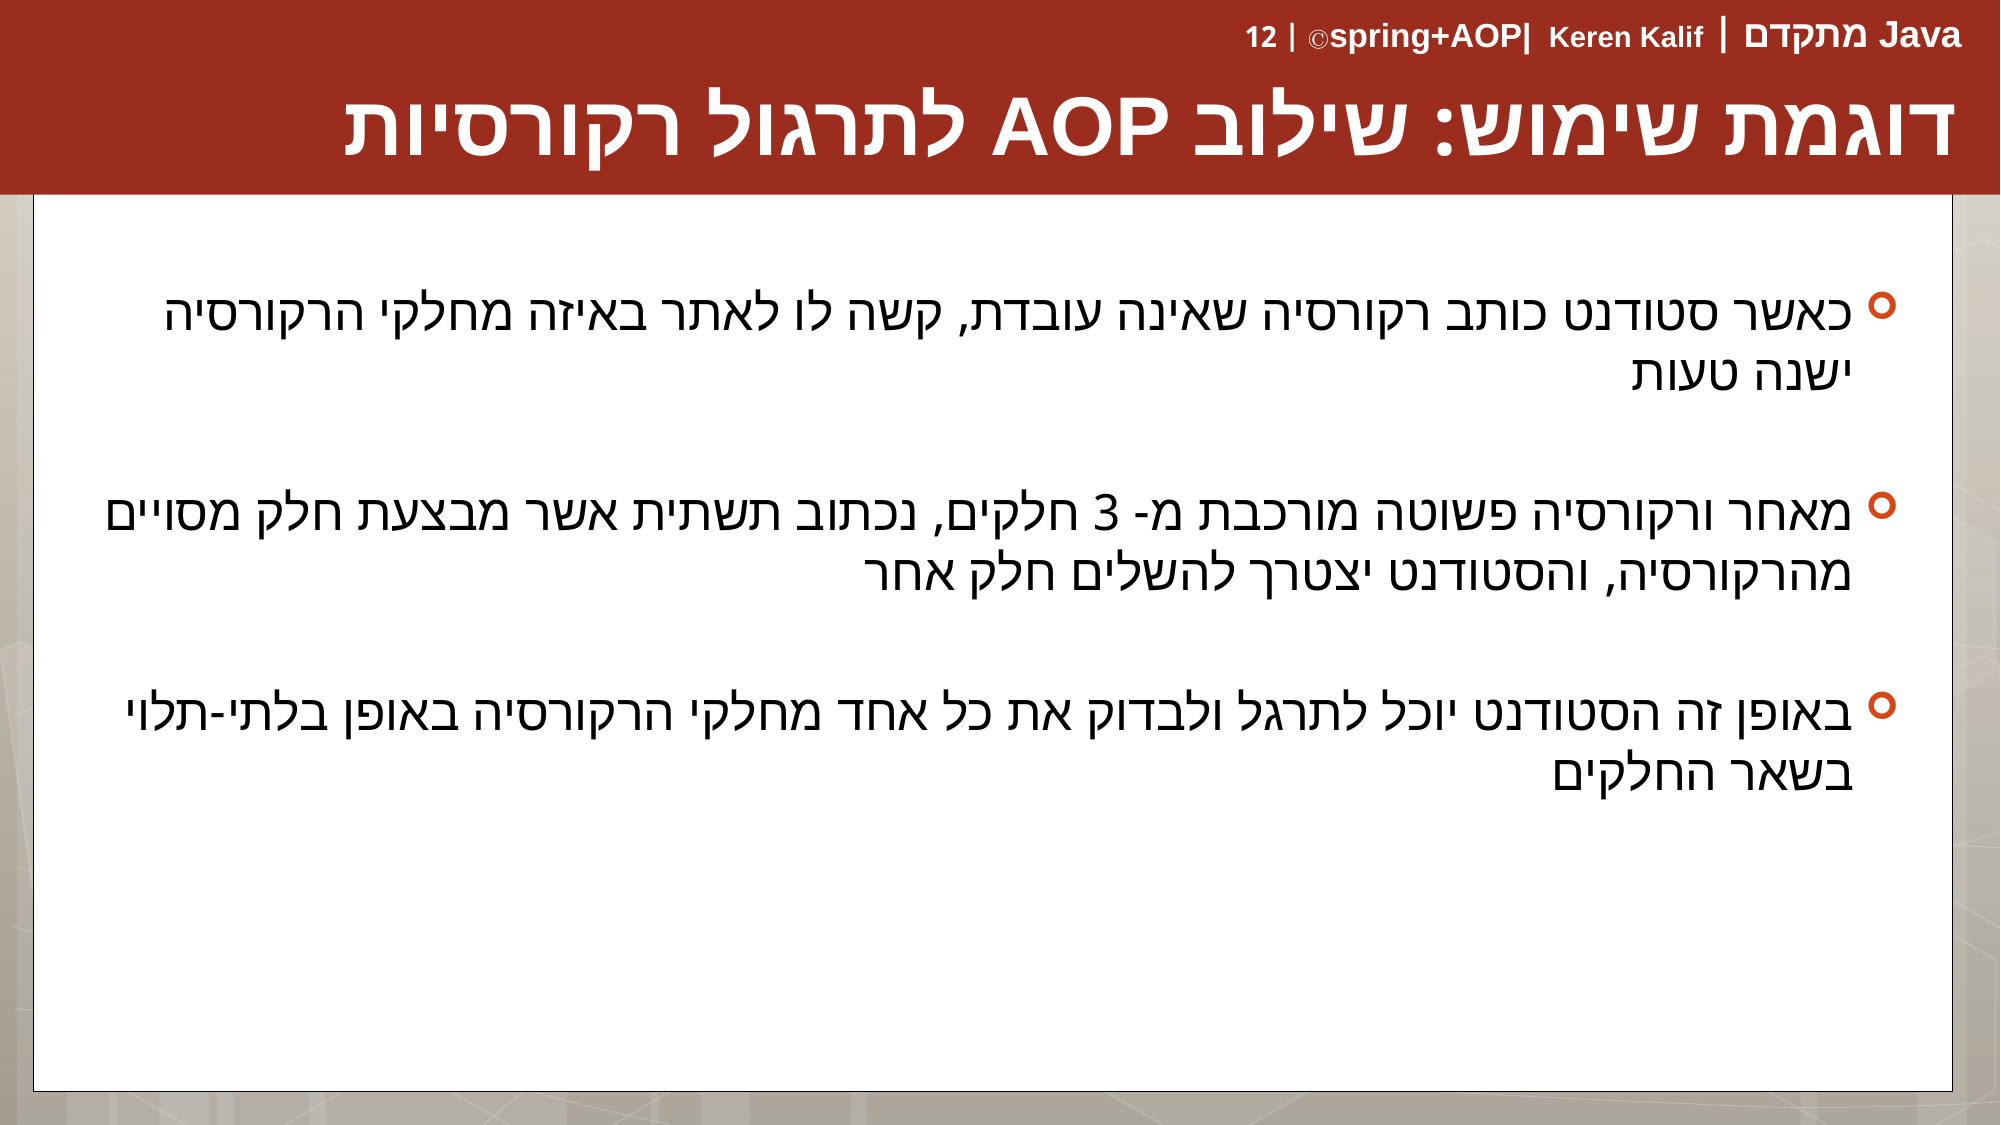

# דוגמת שימוש: שילוב AOP לתרגול רקורסיות

כאשר סטודנט כותב רקורסיה שאינה עובדת, קשה לו לאתר באיזה מחלקי הרקורסיה ישנה טעות

מאחר ורקורסיה פשוטה מורכבת מ- 3 חלקים, נכתוב תשתית אשר מבצעת חלק מסויים מהרקורסיה, והסטודנט יצטרך להשלים חלק אחר

באופן זה הסטודנט יוכל לתרגל ולבדוק את כל אחד מחלקי הרקורסיה באופן בלתי-תלוי בשאר החלקים